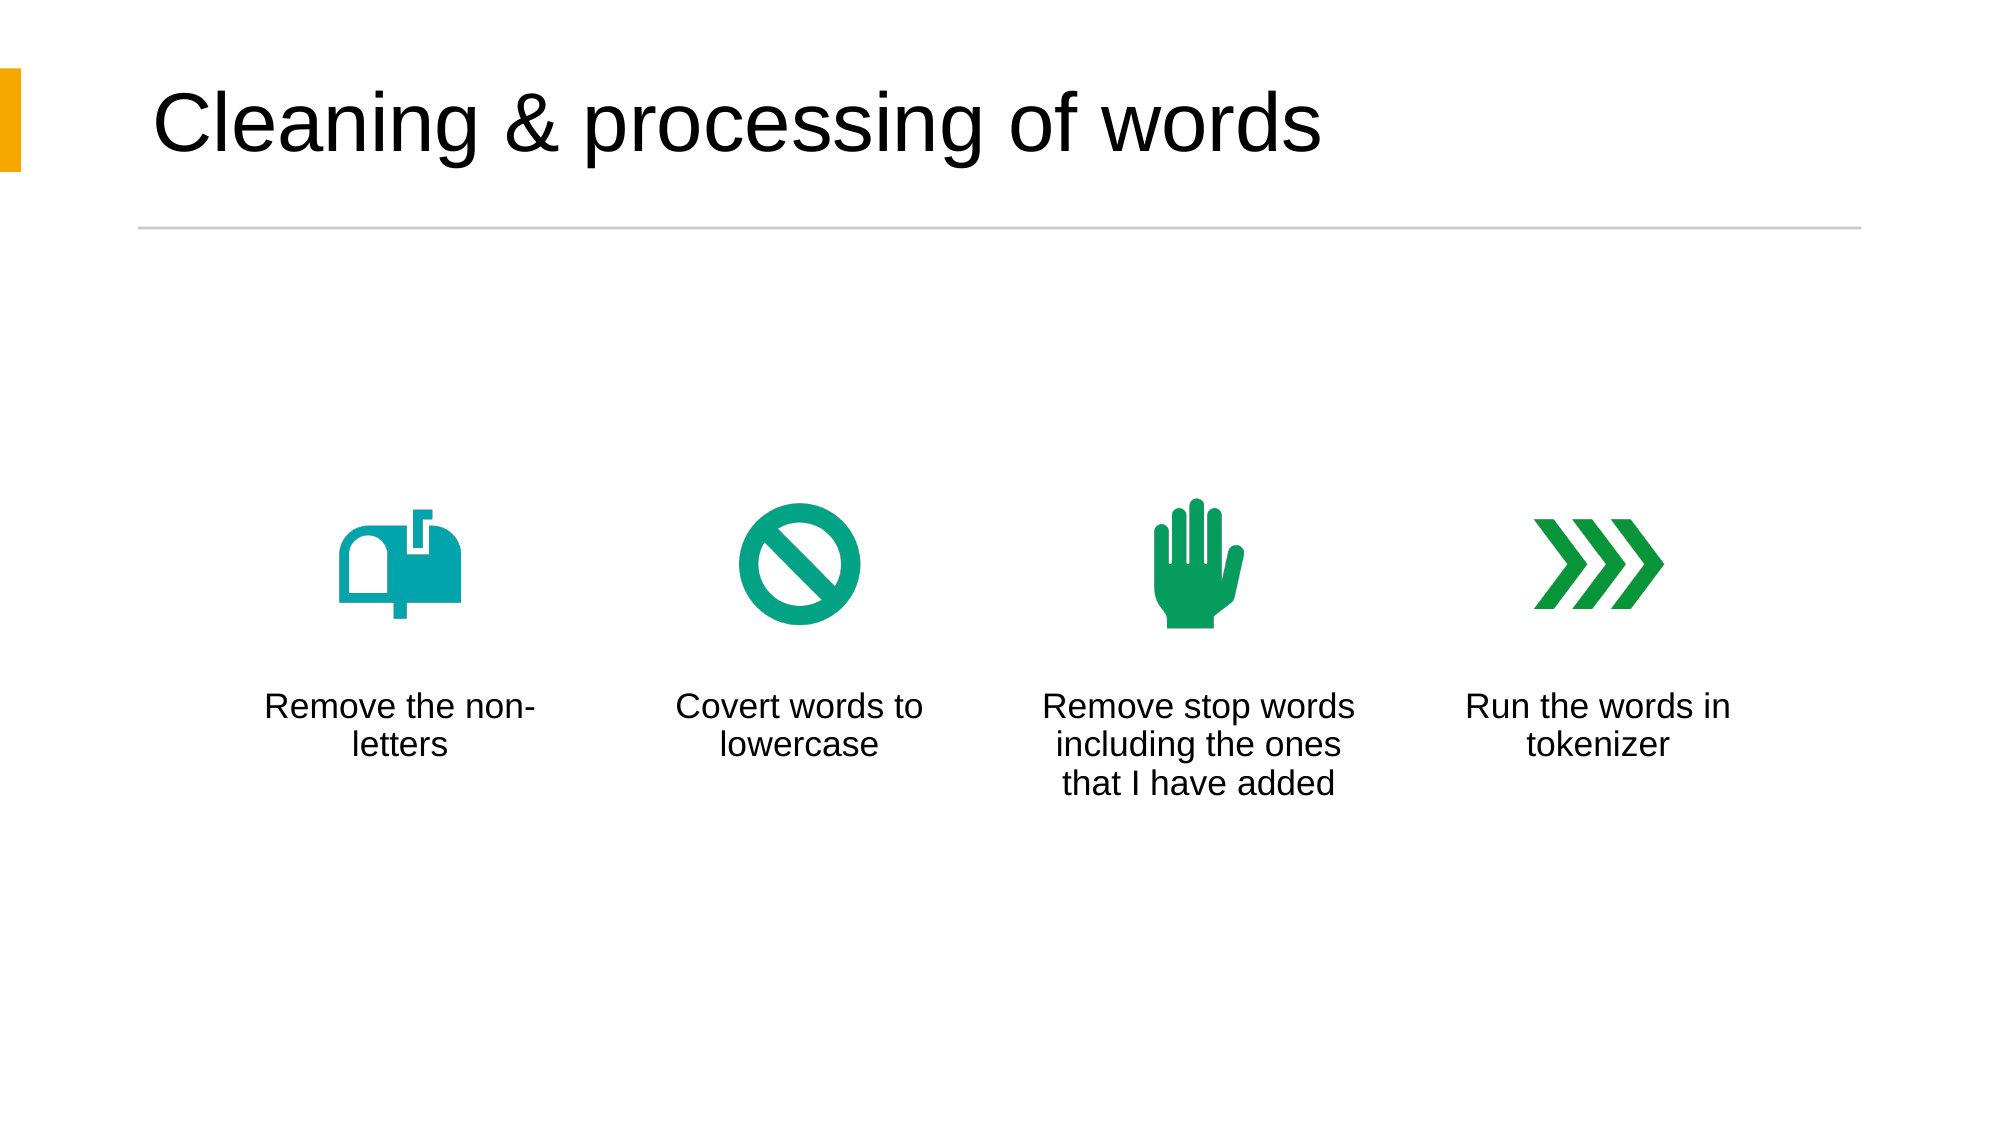

# Cleaning & processing of words

Remove the non-letters
Covert words to lowercase
Remove stop words including the ones that I have added
Run the words in tokenizer